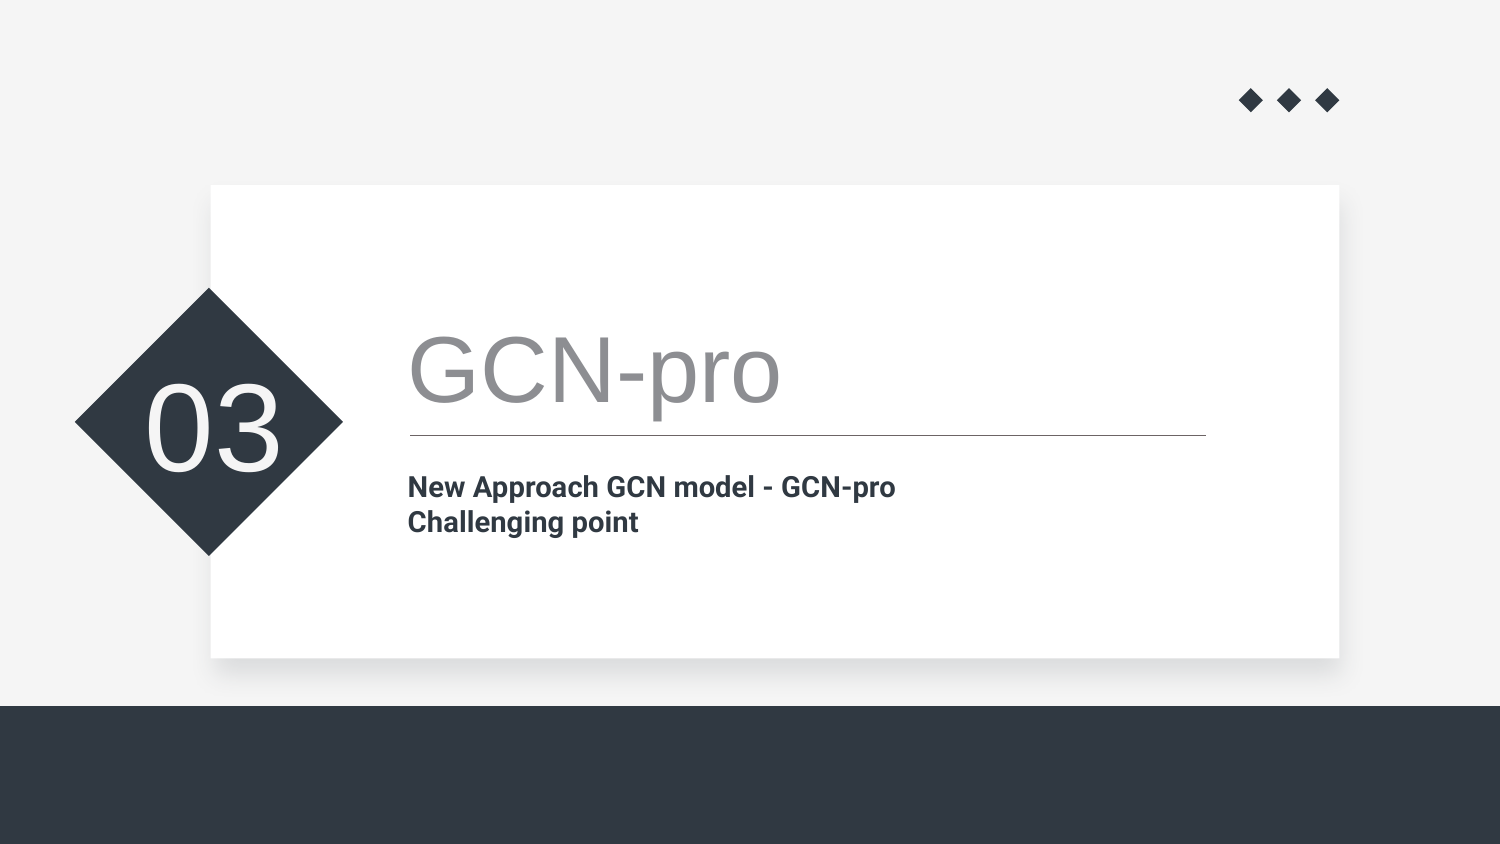

# GCN-pro
03
New Approach GCN model - GCN-pro
Challenging point